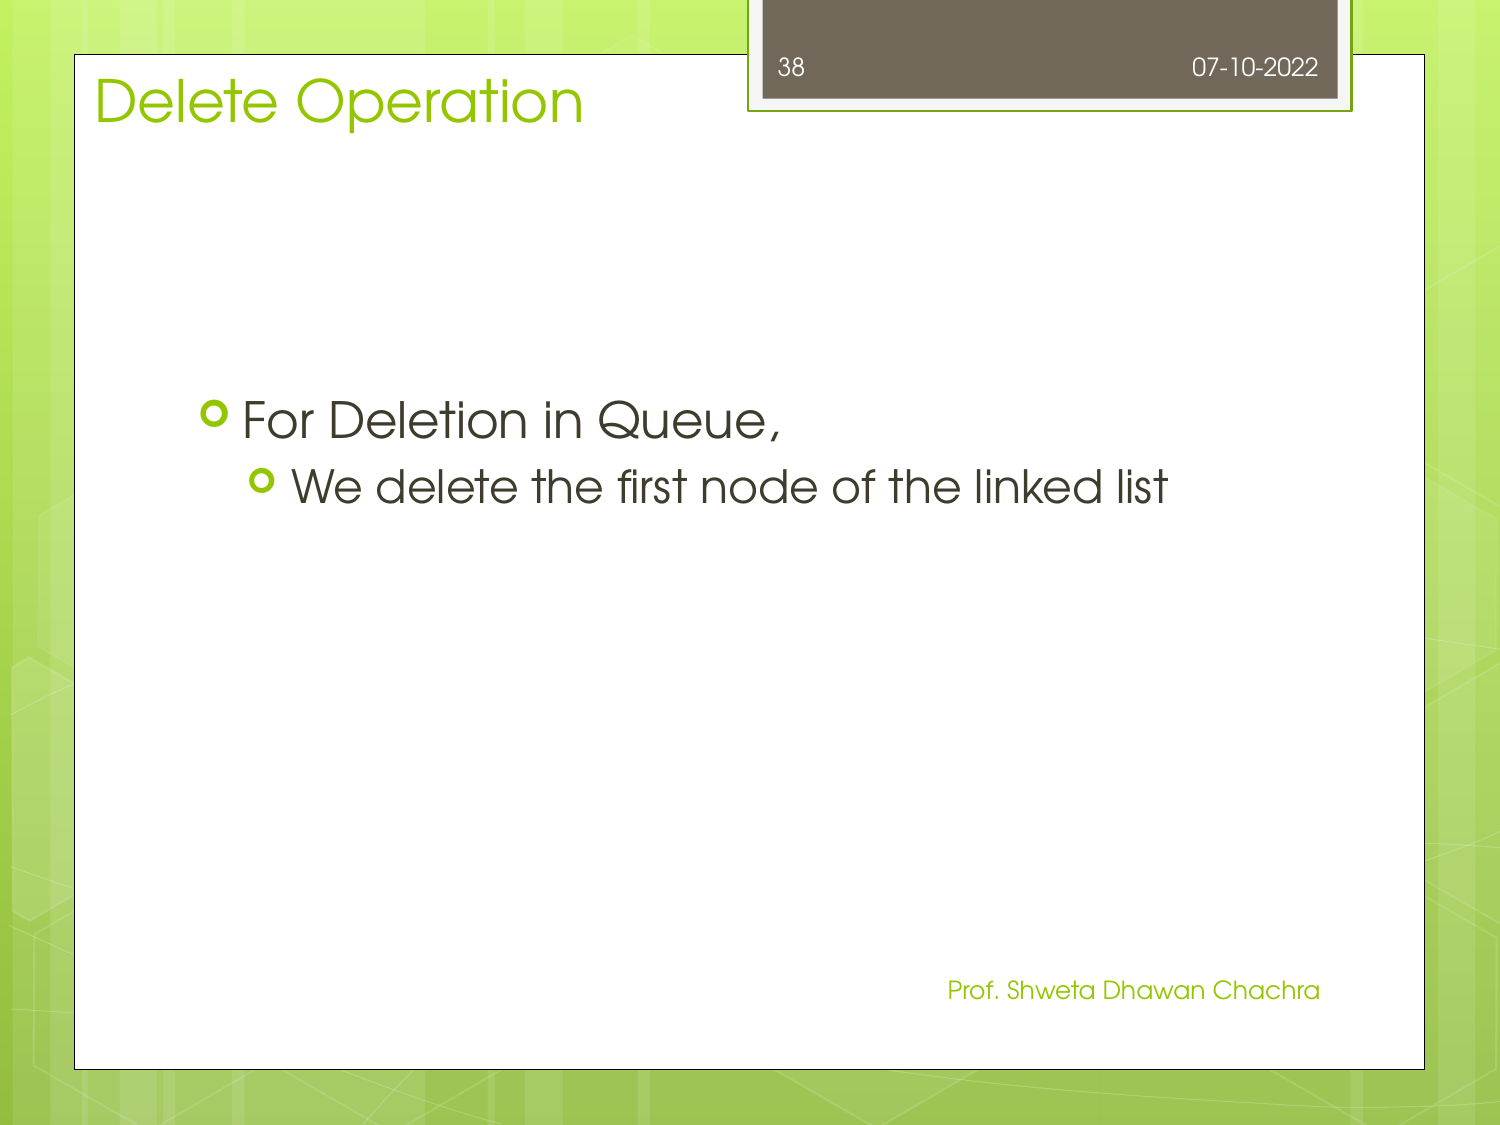

38
07-10-2022
# Delete Operation
For Deletion in Queue,
We delete the first node of the linked list
Prof. Shweta Dhawan Chachra